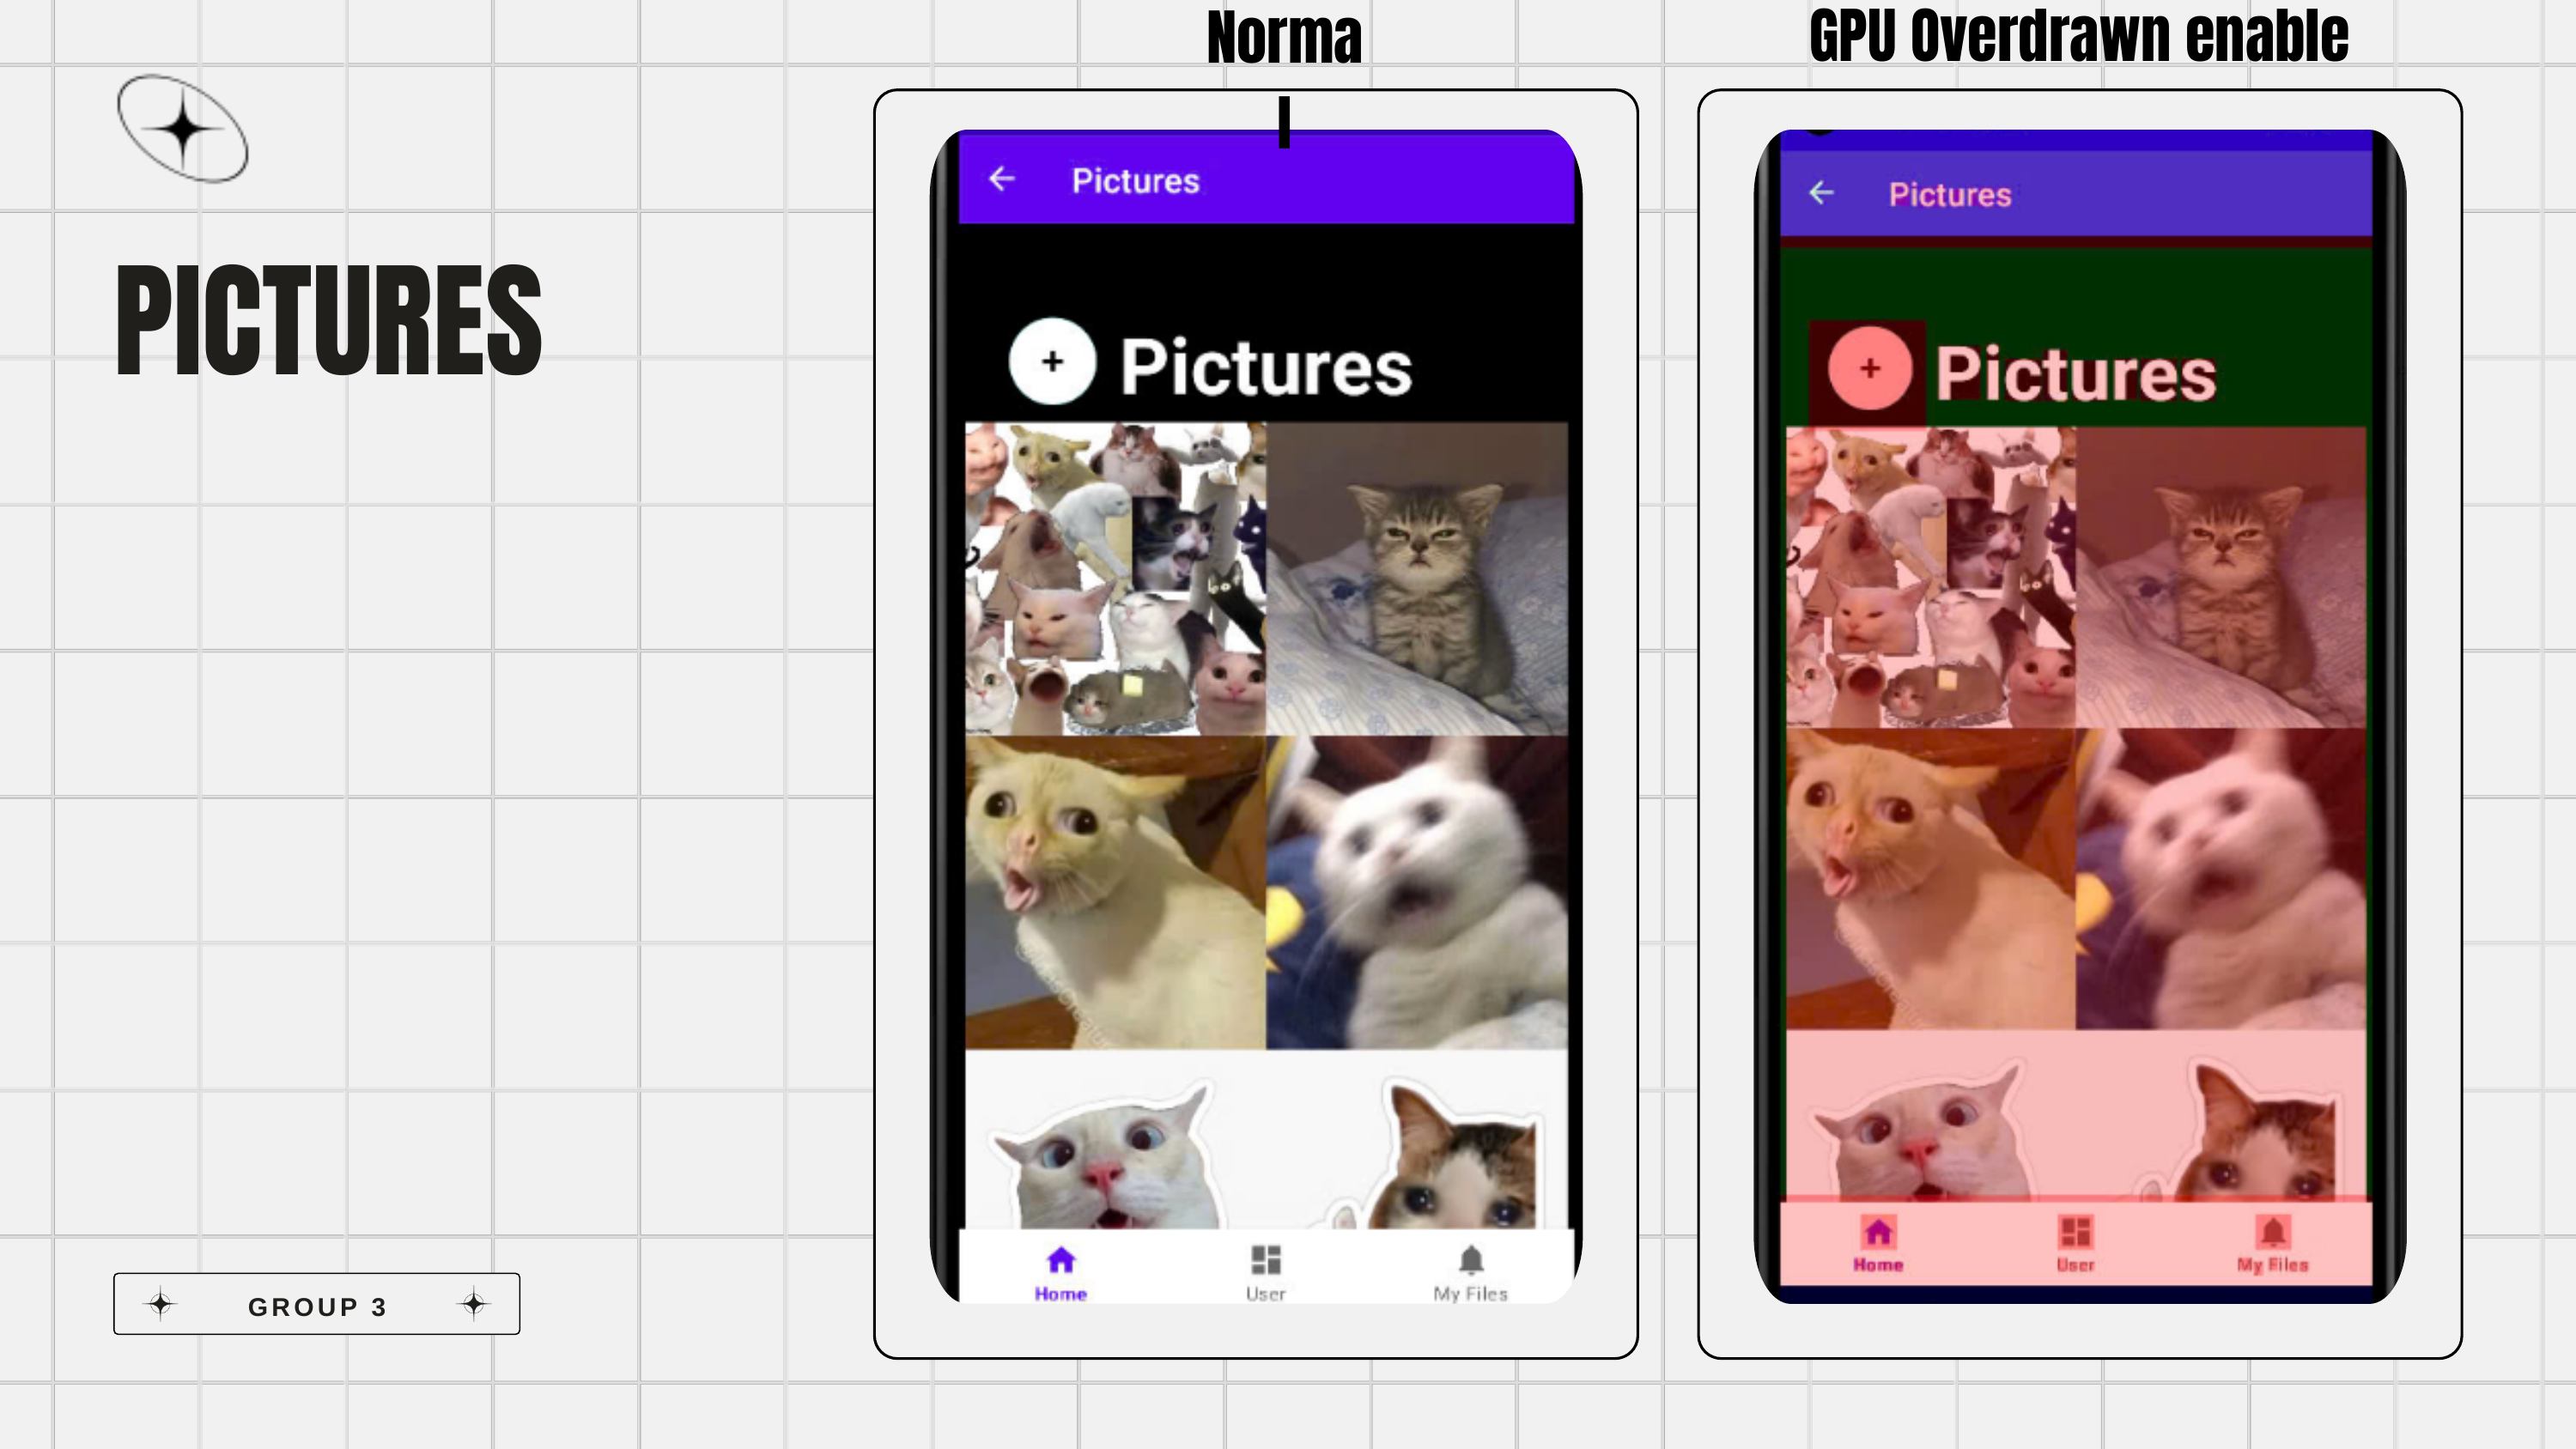

GPU Overdrawn enable
Normal

PICTURES

GROUP 3